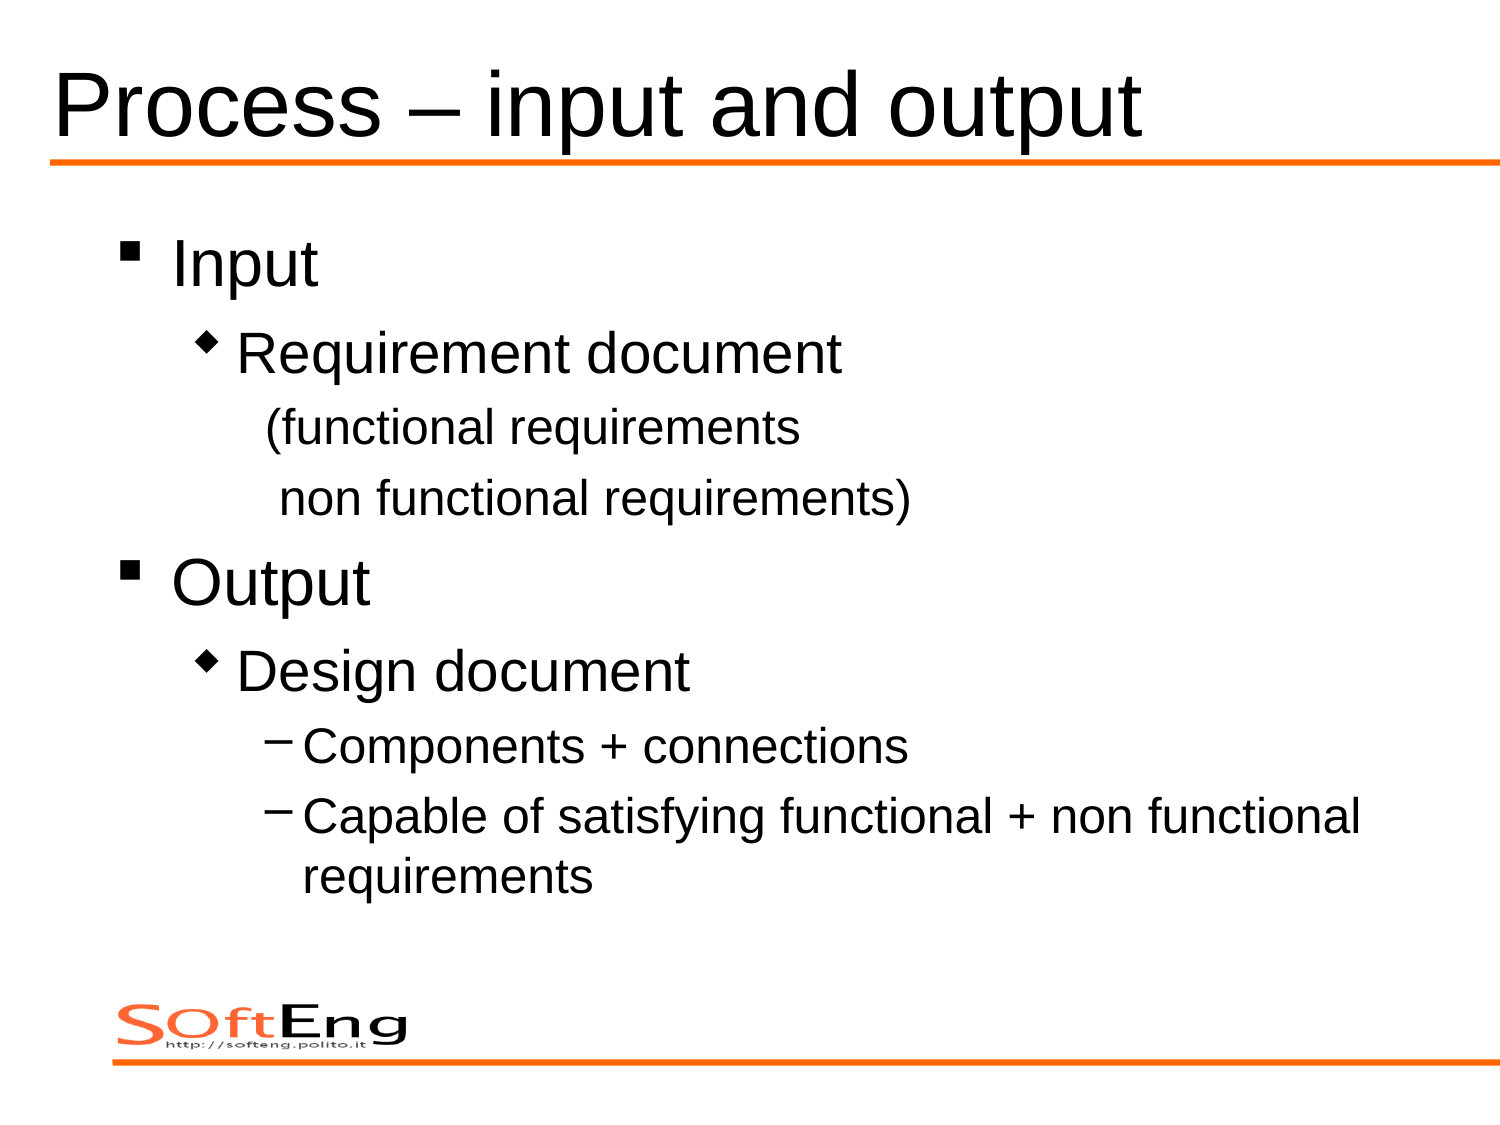

# Process – input and output
Input
Requirement document
(functional requirements
 non functional requirements)
Output
Design document
Components + connections
Capable of satisfying functional + non functional requirements